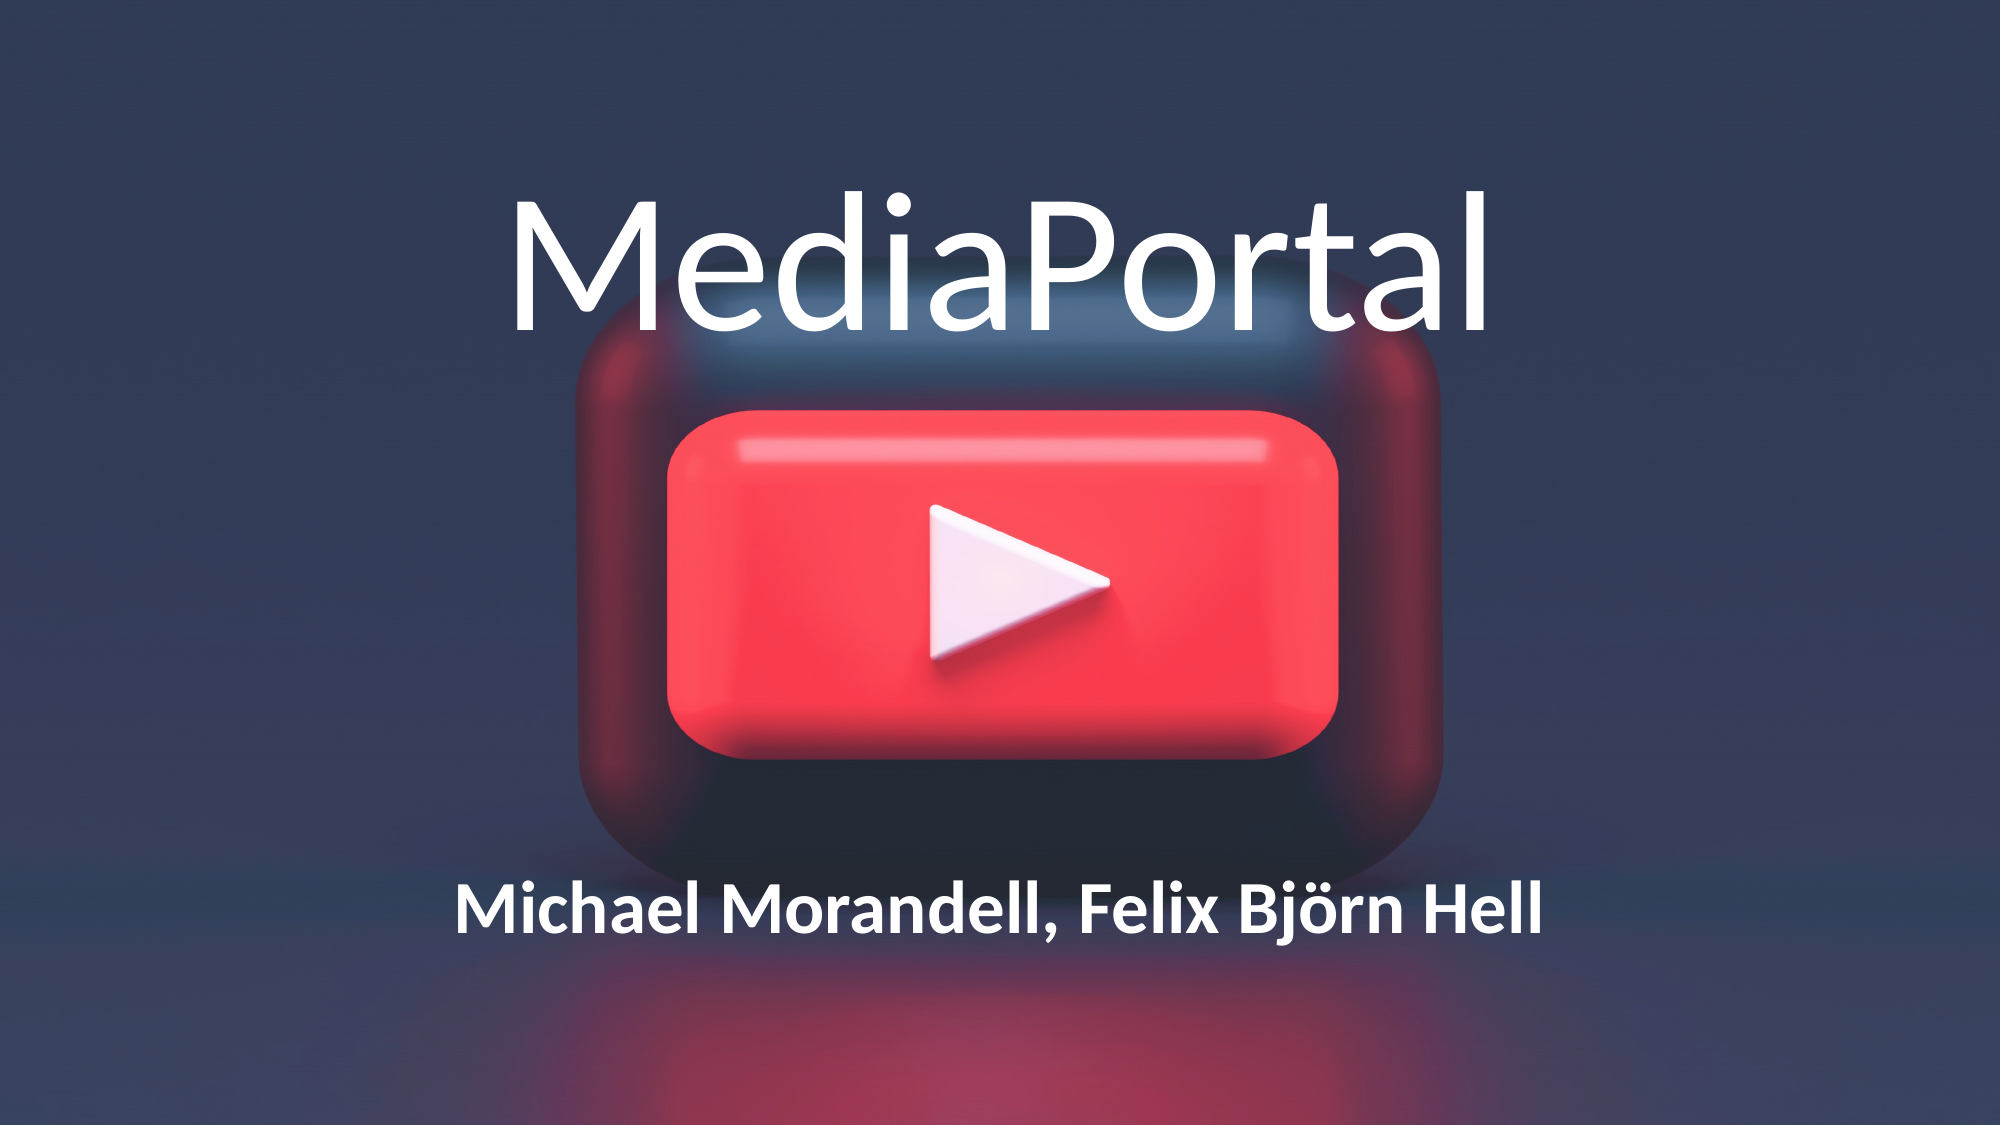

# MediaPortal
Michael Morandell, Felix Björn Hell